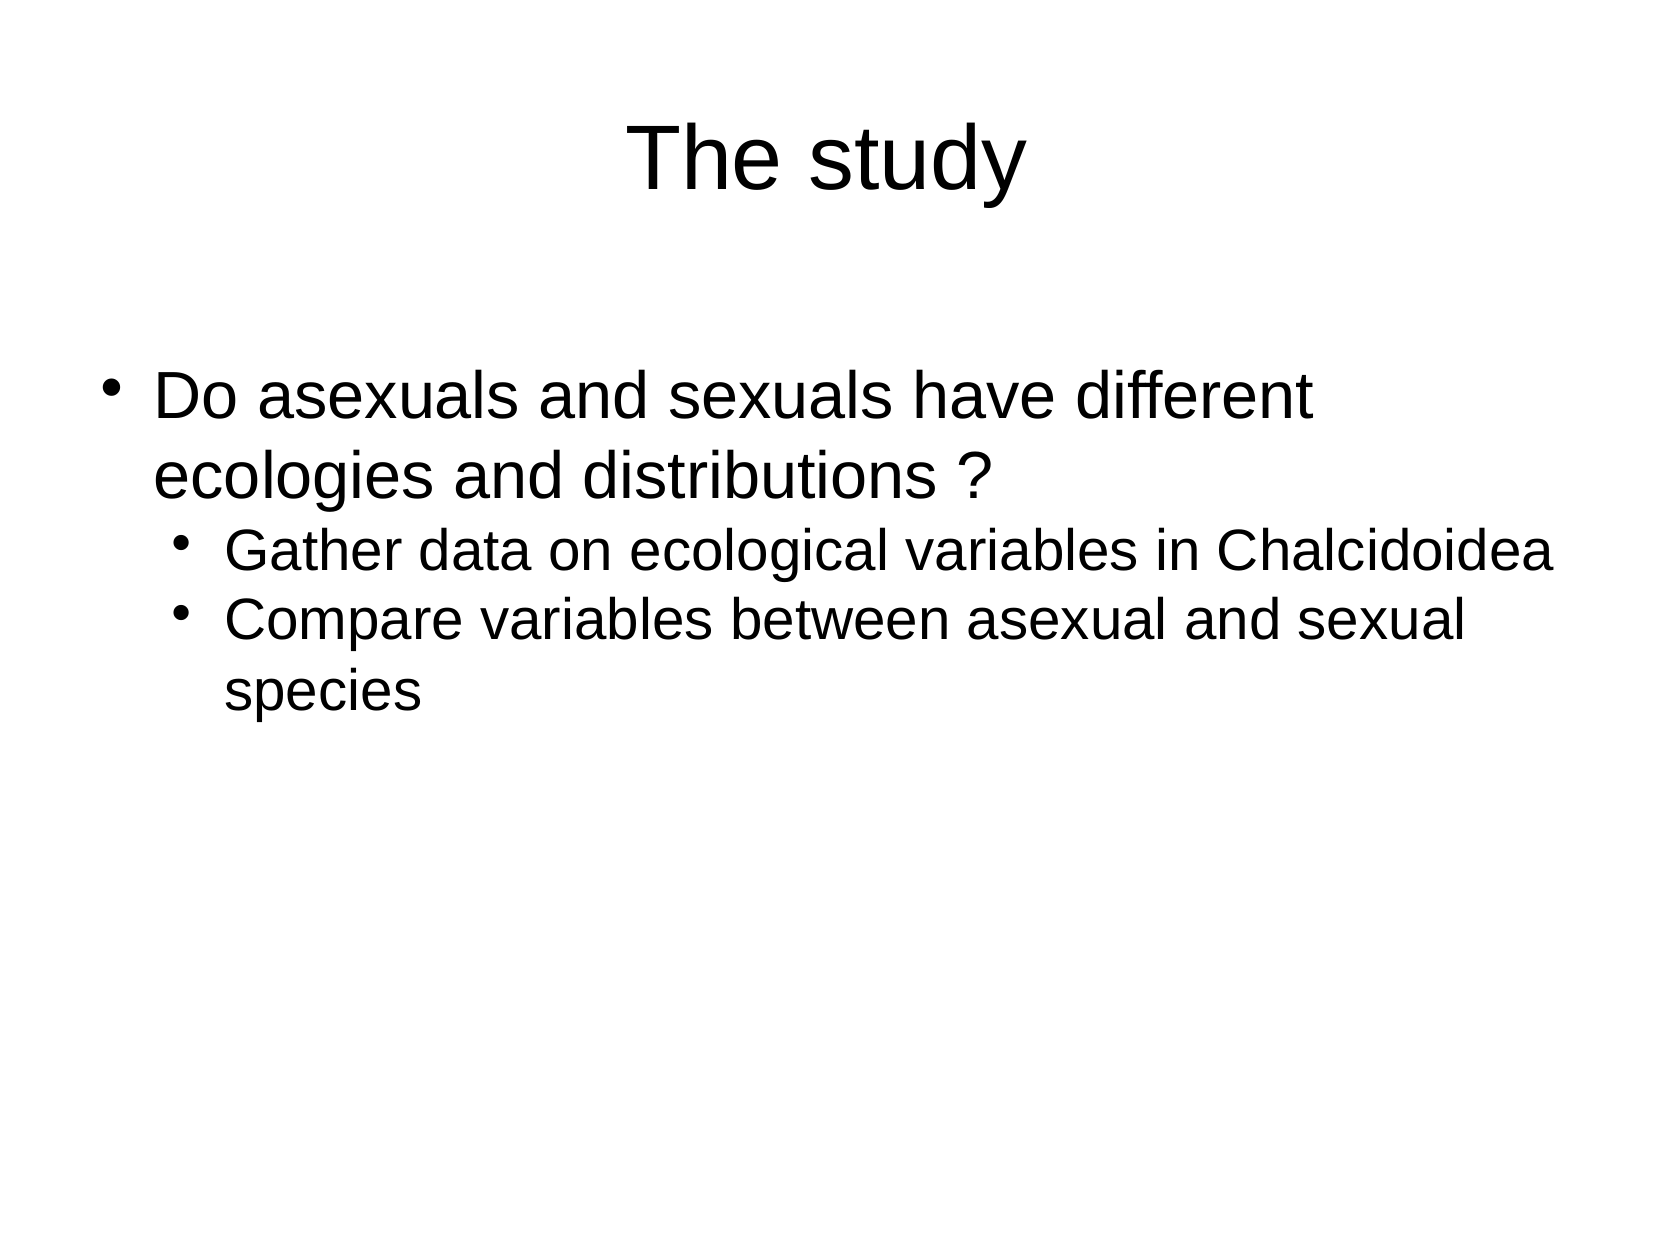

The study
Do asexuals and sexuals have different ecologies and distributions ?
Gather data on ecological variables in Chalcidoidea
Compare variables between asexual and sexual species